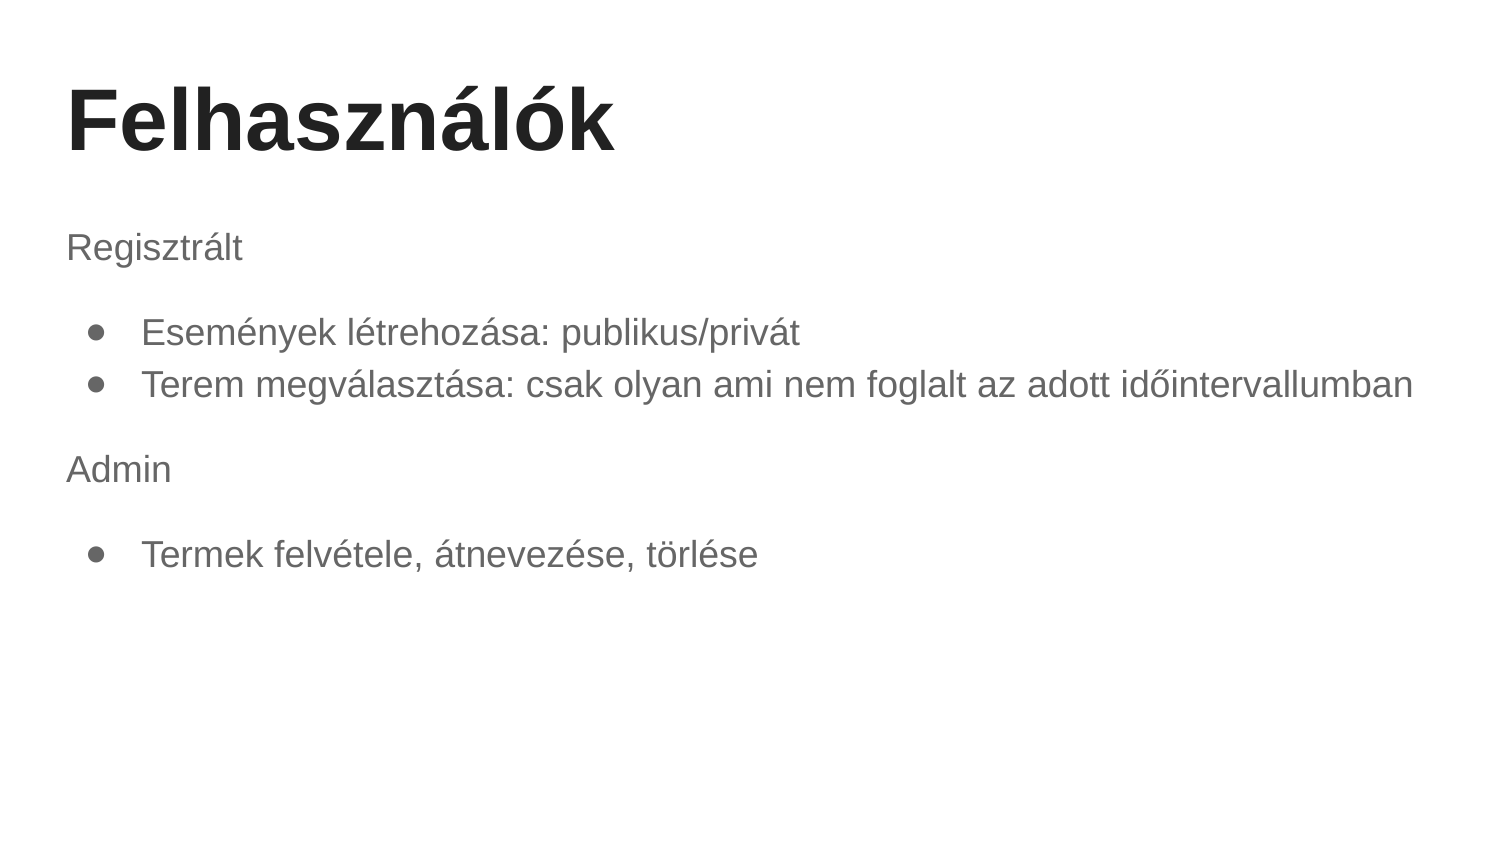

# Felhasználók
Regisztrált
Események létrehozása: publikus/privát
Terem megválasztása: csak olyan ami nem foglalt az adott időintervallumban
Admin
Termek felvétele, átnevezése, törlése